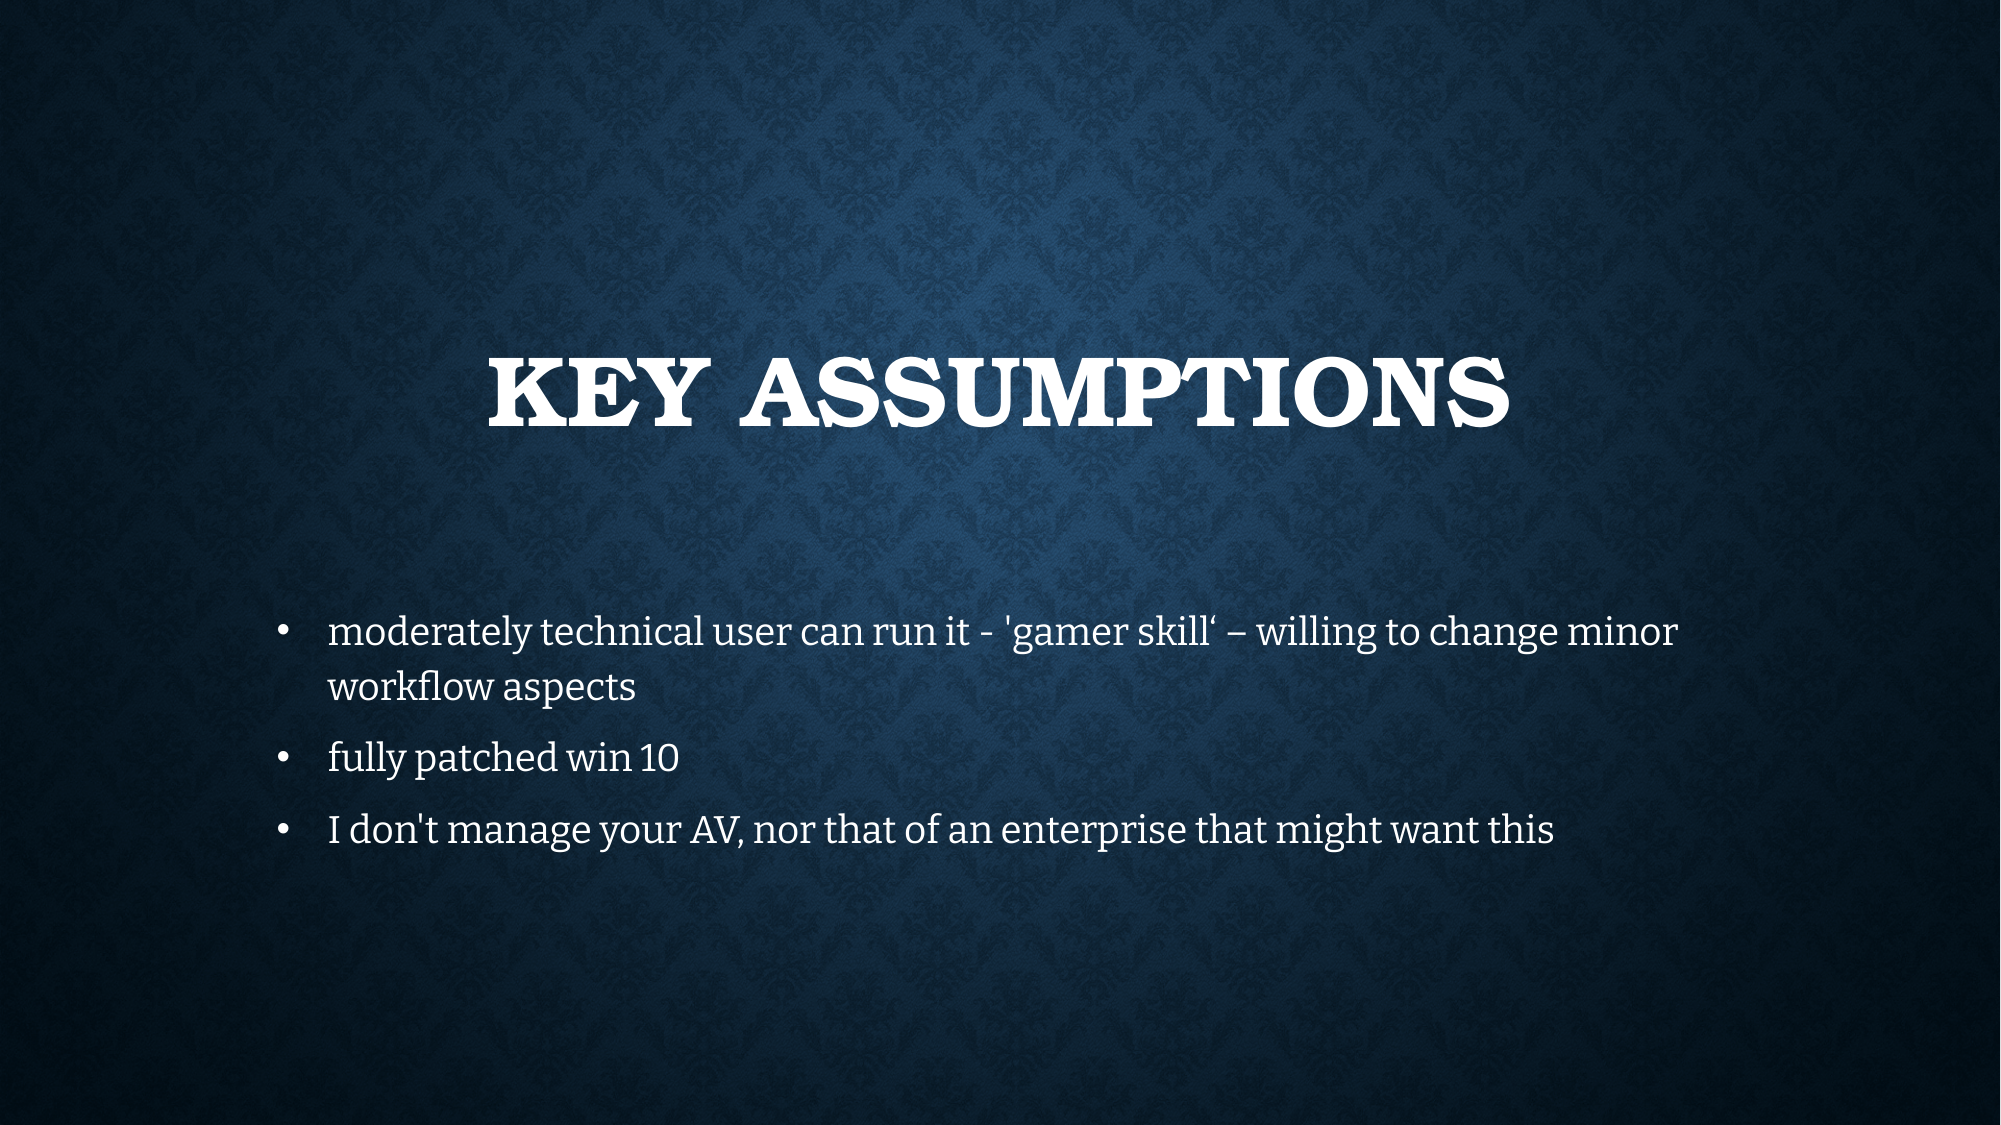

# key assumptions
moderately technical user can run it - 'gamer skill‘ – willing to change minor workflow aspects
fully patched win 10
I don't manage your AV, nor that of an enterprise that might want this